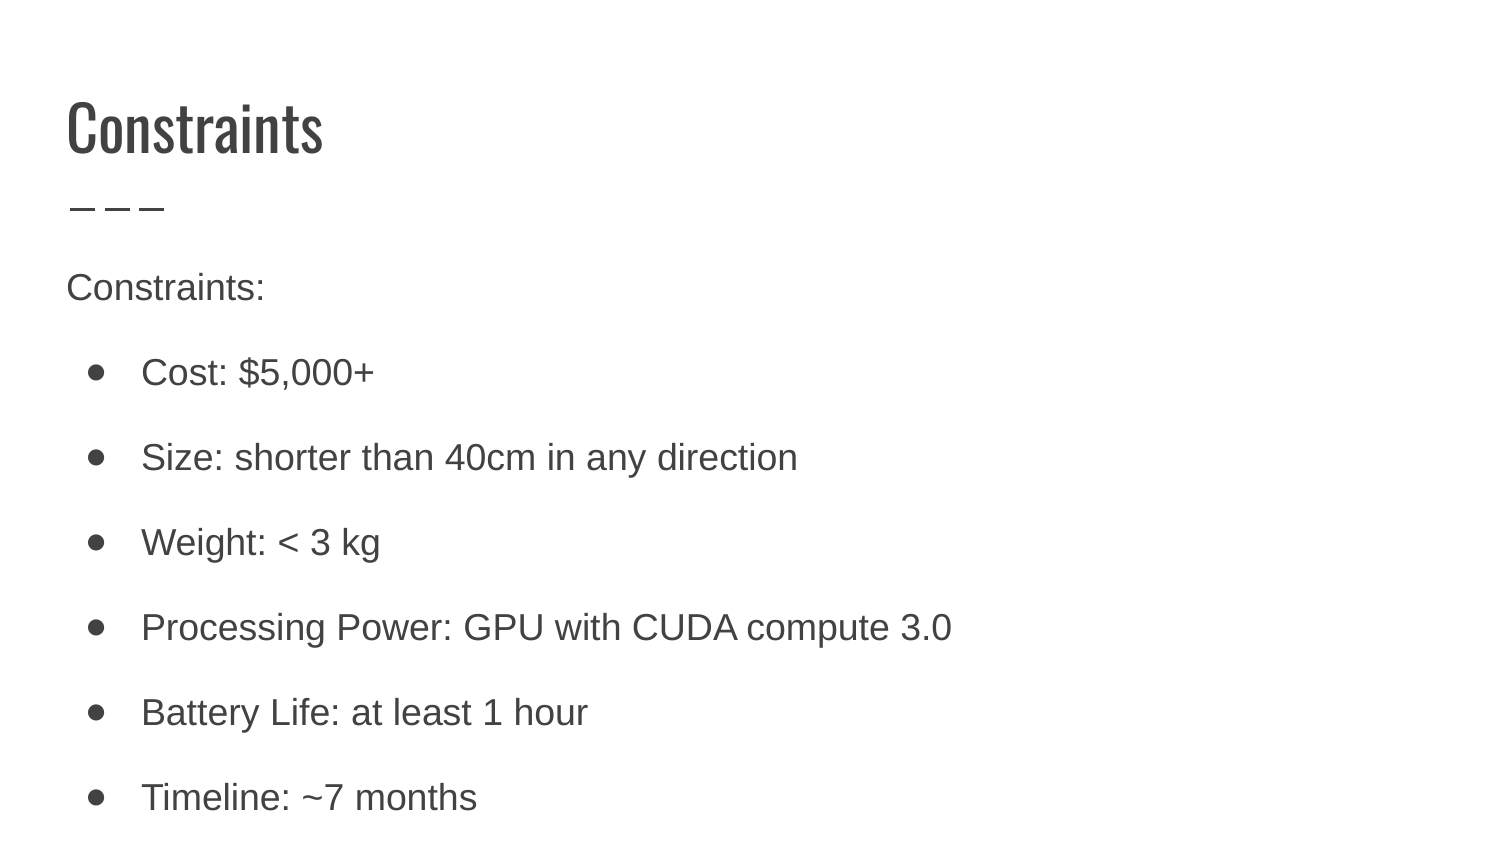

# Constraints
Constraints:
Cost: $5,000+
Size: shorter than 40cm in any direction
Weight: < 3 kg
Processing Power: GPU with CUDA compute 3.0
Battery Life: at least 1 hour
Timeline: ~7 months